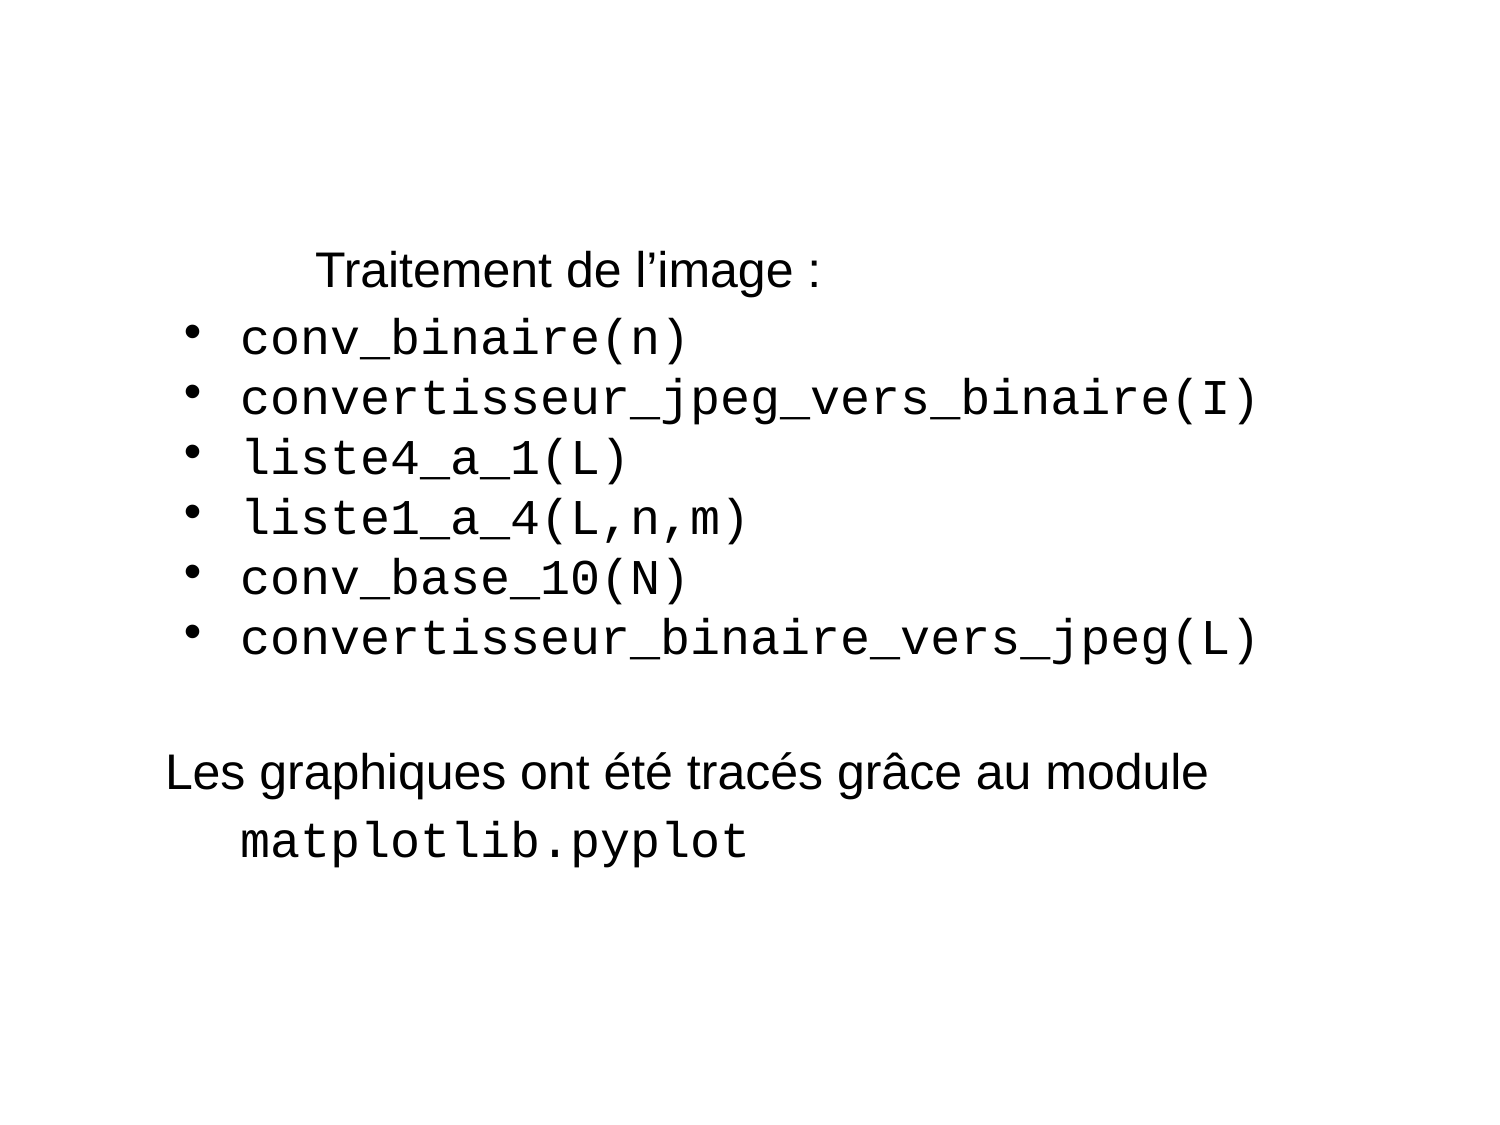

Traitement de l’image :
conv_binaire(n)
convertisseur_jpeg_vers_binaire(I)
liste4_a_1(L)
liste1_a_4(L,n,m)
conv_base_10(N)
convertisseur_binaire_vers_jpeg(L)

Les graphiques ont été tracés grâce au module
matplotlib.pyplot